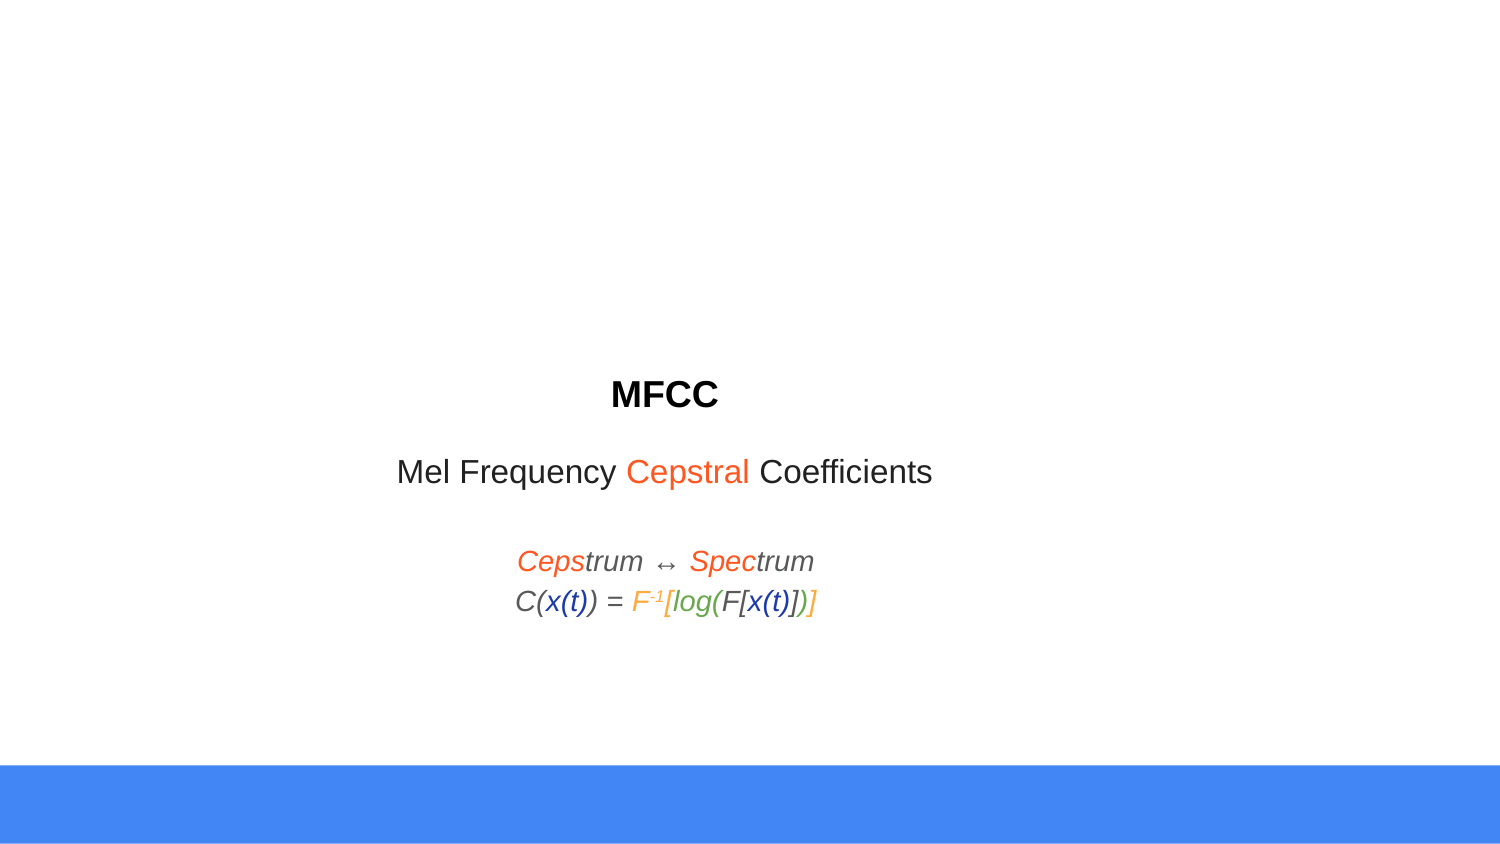

MFCC

Mel Frequency Cepstral Coefficients

Cepstrum ↔ Spectrum
C(x(t)) = F-1[log(F[x(t)])]